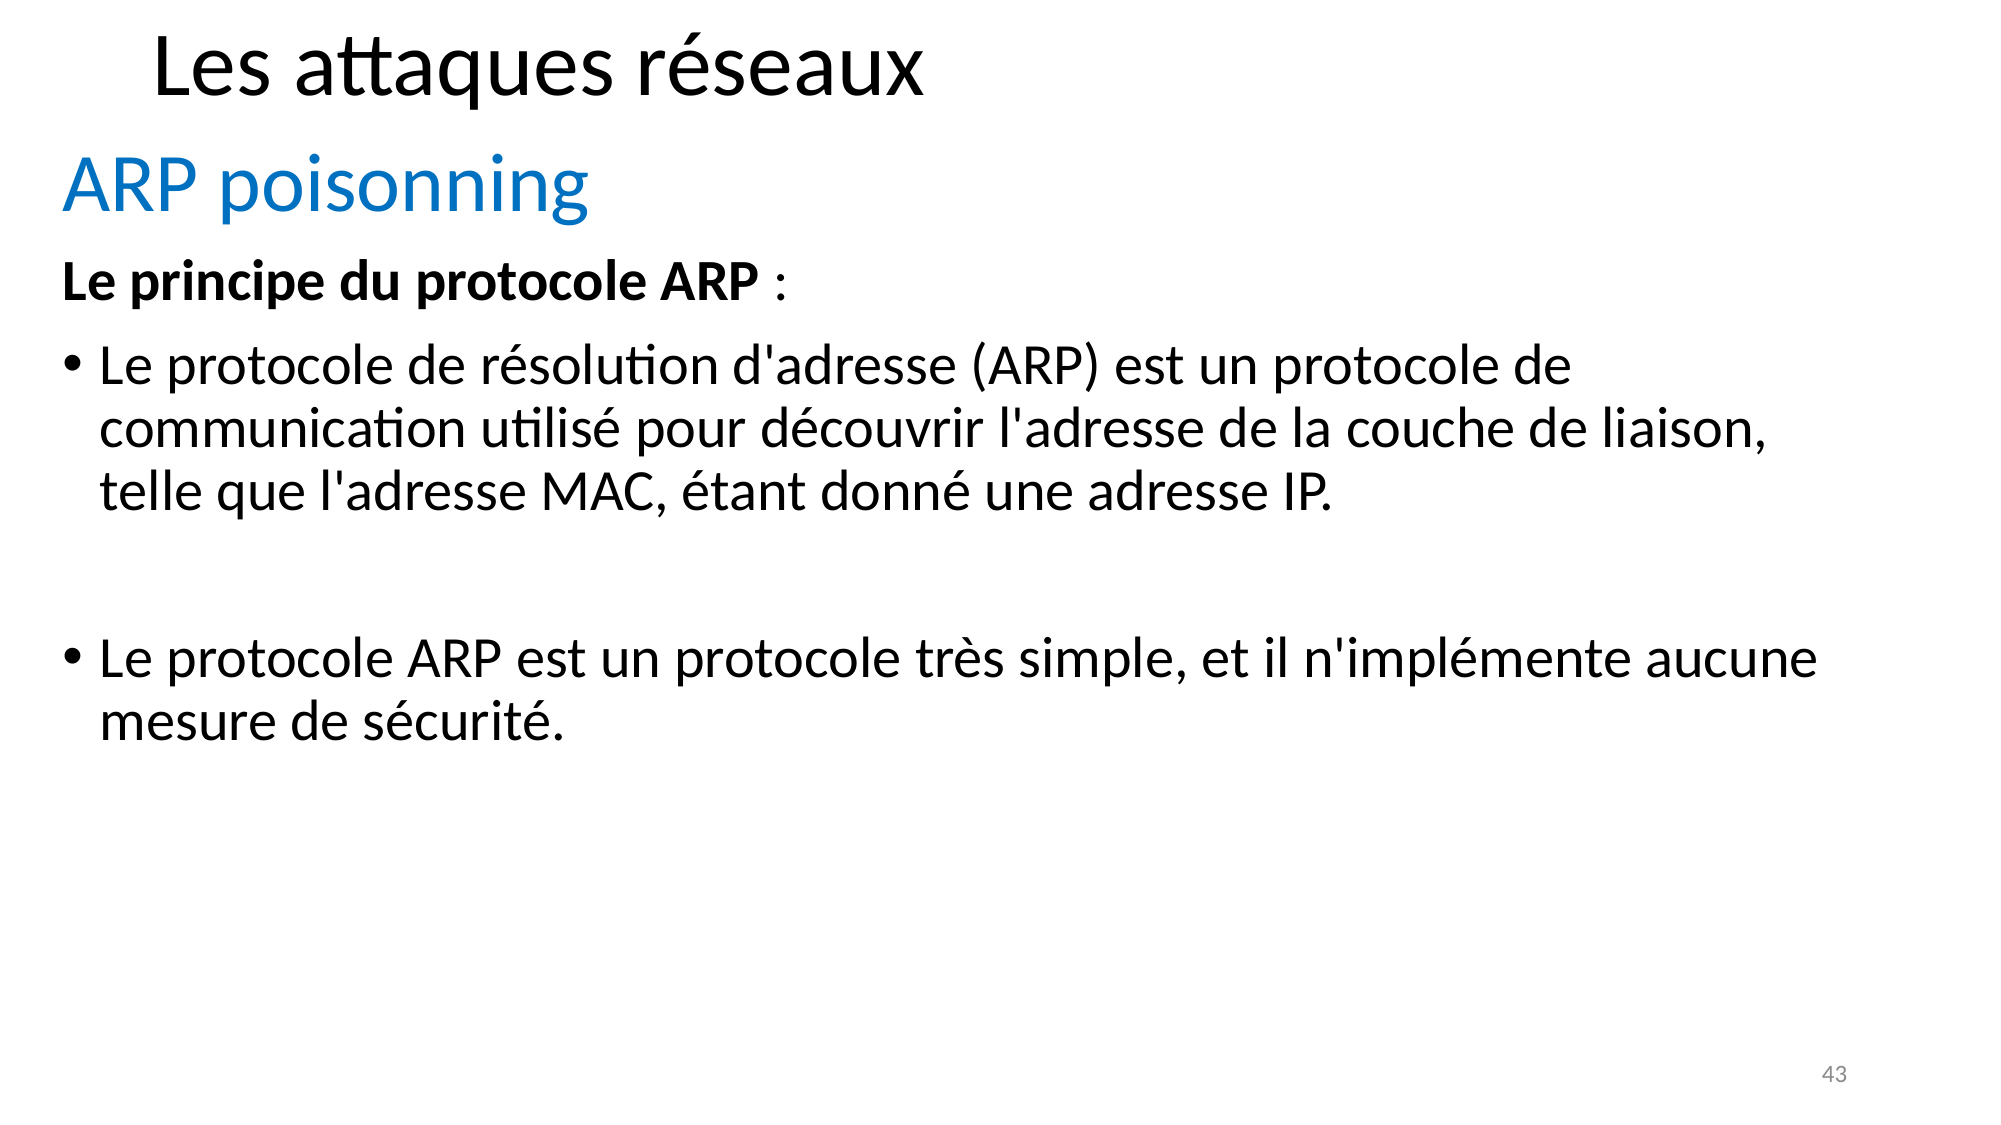

# Les attaques réseaux
ARP poisonning
Le principe du protocole ARP :
Le protocole de résolution d'adresse (ARP) est un protocole de communication utilisé pour découvrir l'adresse de la couche de liaison, telle que l'adresse MAC, étant donné une adresse IP.

Le protocole ARP est un protocole très simple, et il n'implémente aucune mesure de sécurité.

43